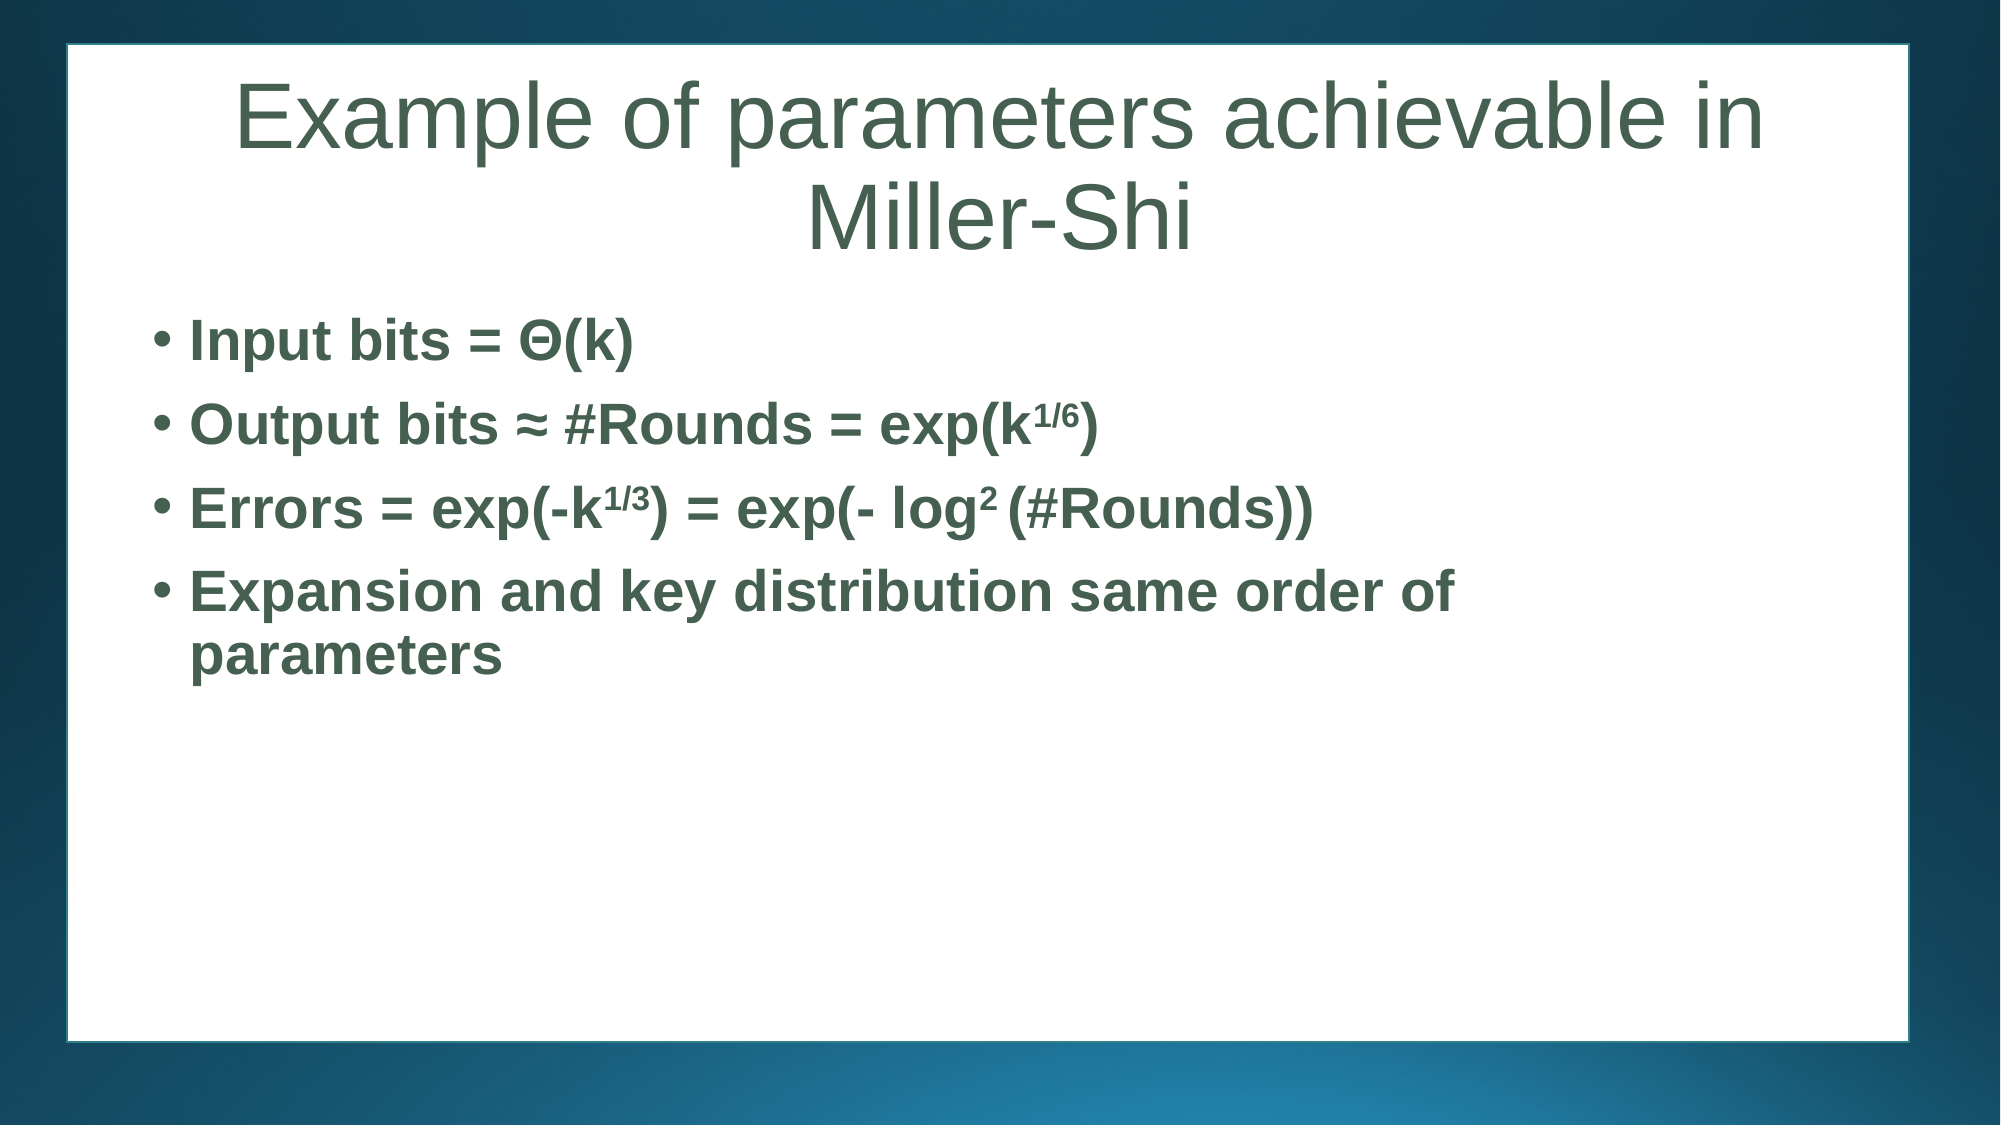

# Example of parameters achievable in Miller-Shi

Input bits = Θ(k)
Output bits ≈ #Rounds = exp(k1/6)
Errors = exp(-k1/3) = exp(- log2 (#Rounds))
Expansion and key distribution same order of parameters